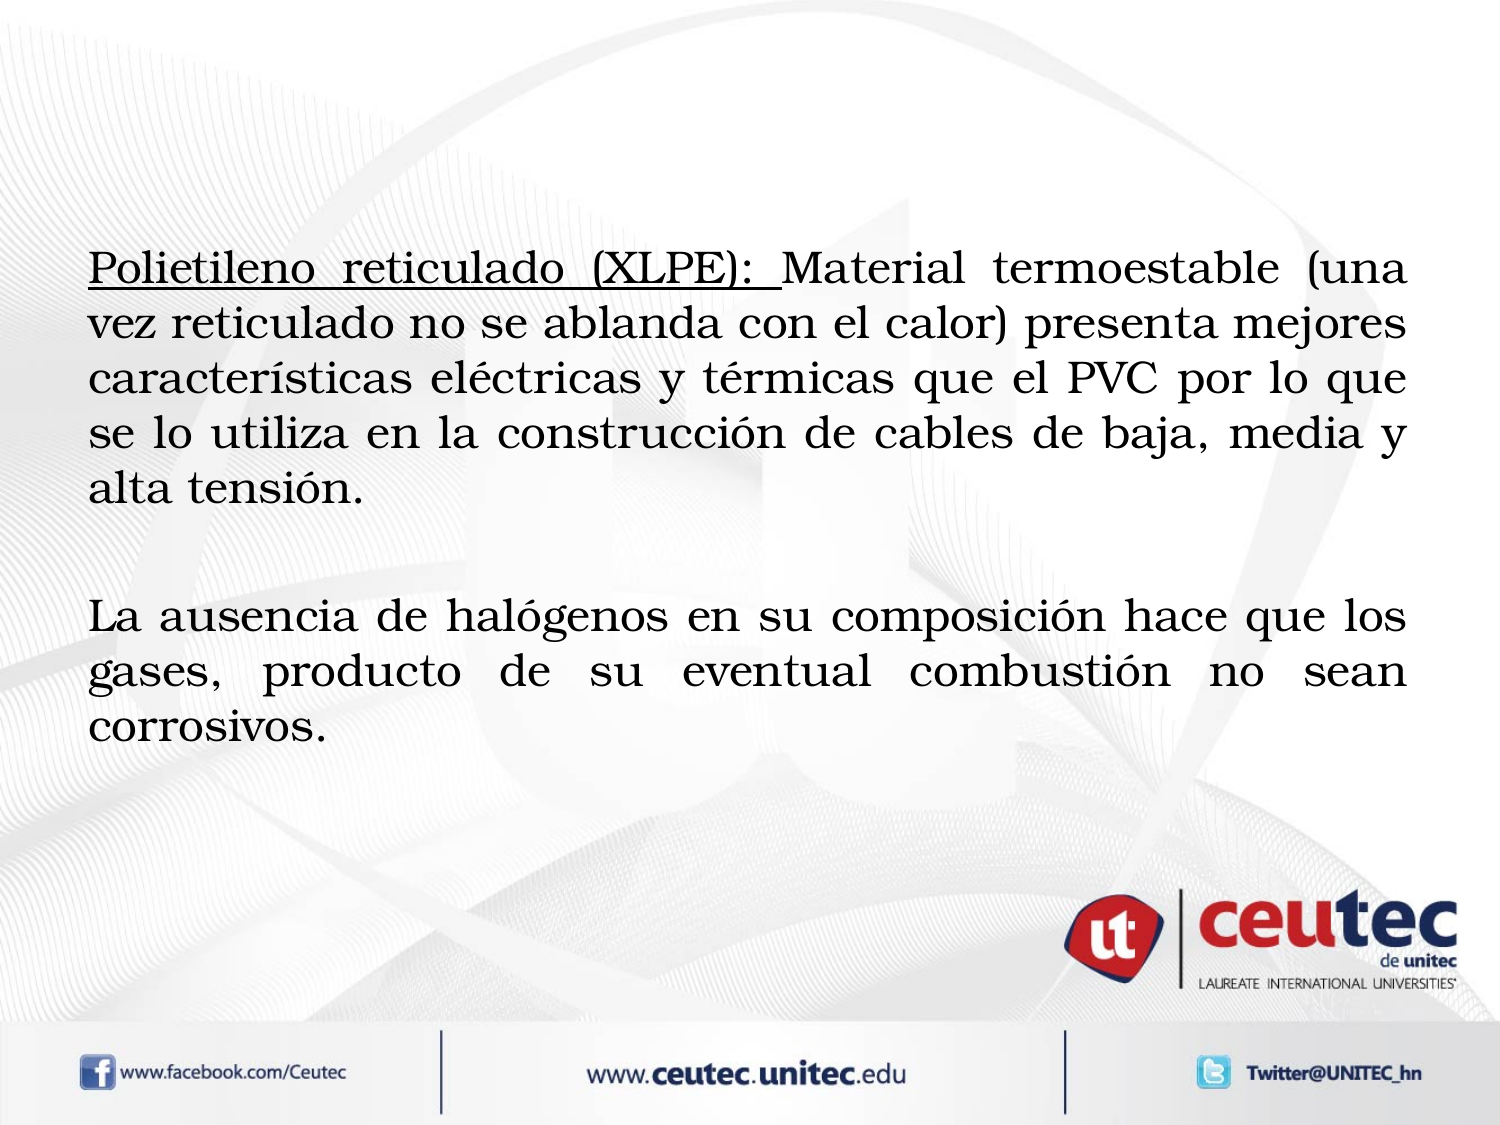

Polietileno reticulado (XLPE): Material termoestable (una vez reticulado no se ablanda con el calor) presenta mejores características eléctricas y térmicas que el PVC por lo que se lo utiliza en la construcción de cables de baja, media y alta tensión.

La ausencia de halógenos en su composición hace que los gases, producto de su eventual combustión no sean corrosivos.